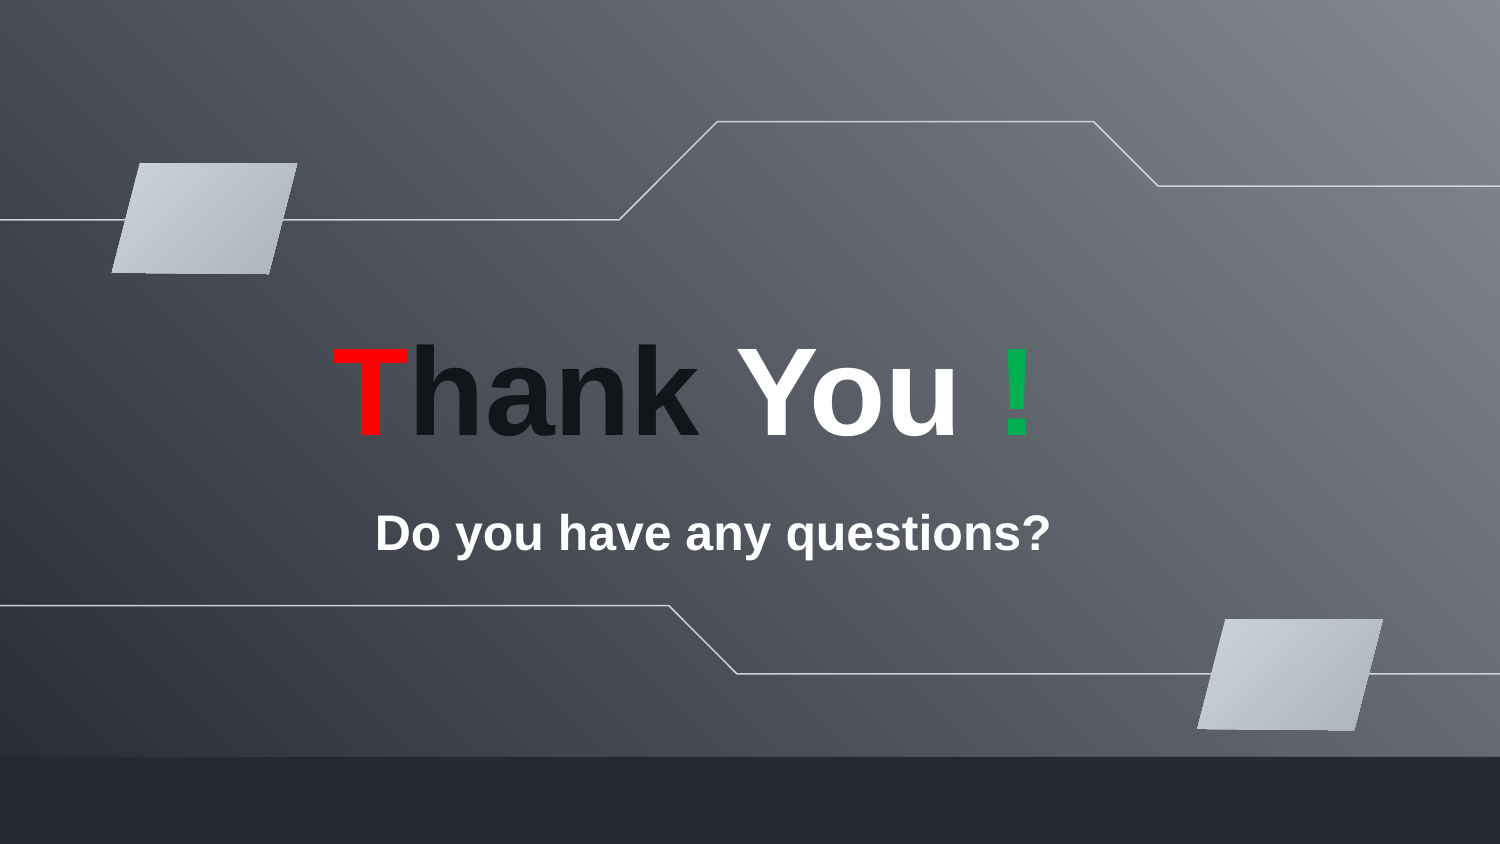

# Thank You !
Do you have any questions?